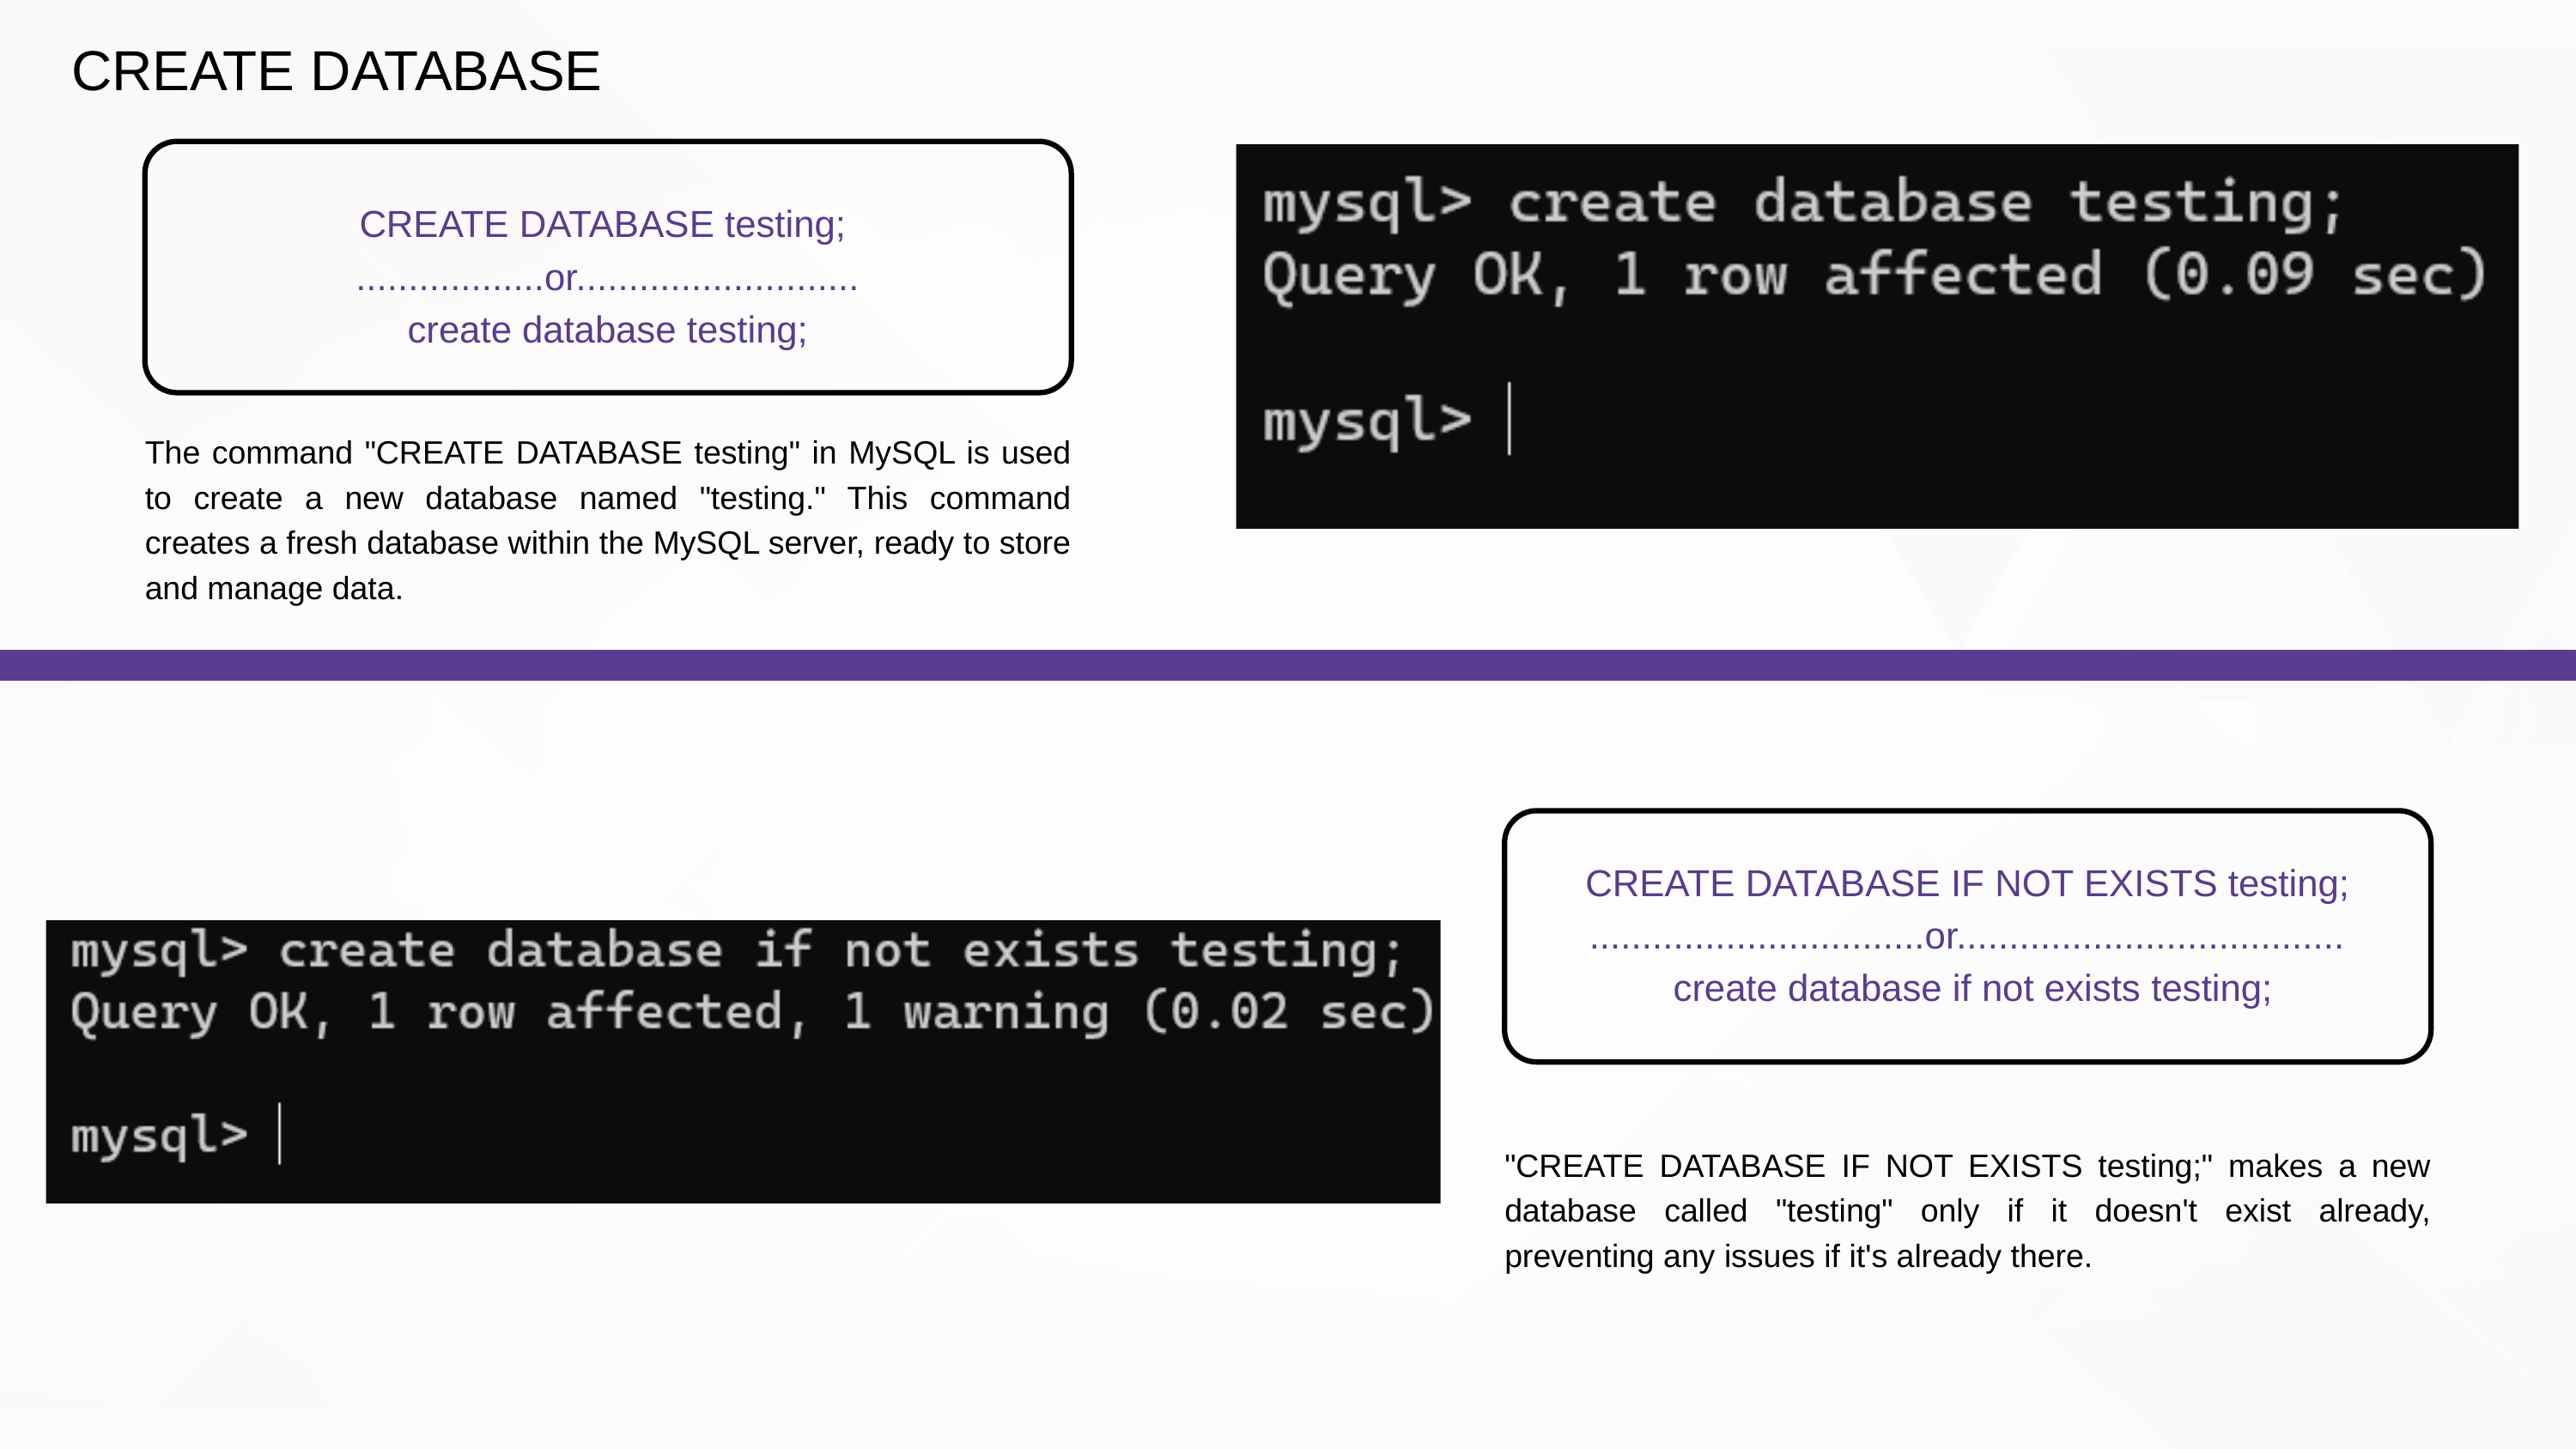

CREATE DATABASE

CREATE DATABASE testing;
..................or...........................
create database testing;

The command "CREATE DATABASE testing" in MySQL is used to create a new database named "testing." This command creates a fresh database within the MySQL server, ready to store and manage data.

CREATE DATABASE IF NOT EXISTS testing;
................................or.....................................
 create database if not exists testing;

"CREATE DATABASE IF NOT EXISTS testing;" makes a new database called "testing" only if it doesn't exist already, preventing any issues if it's already there.